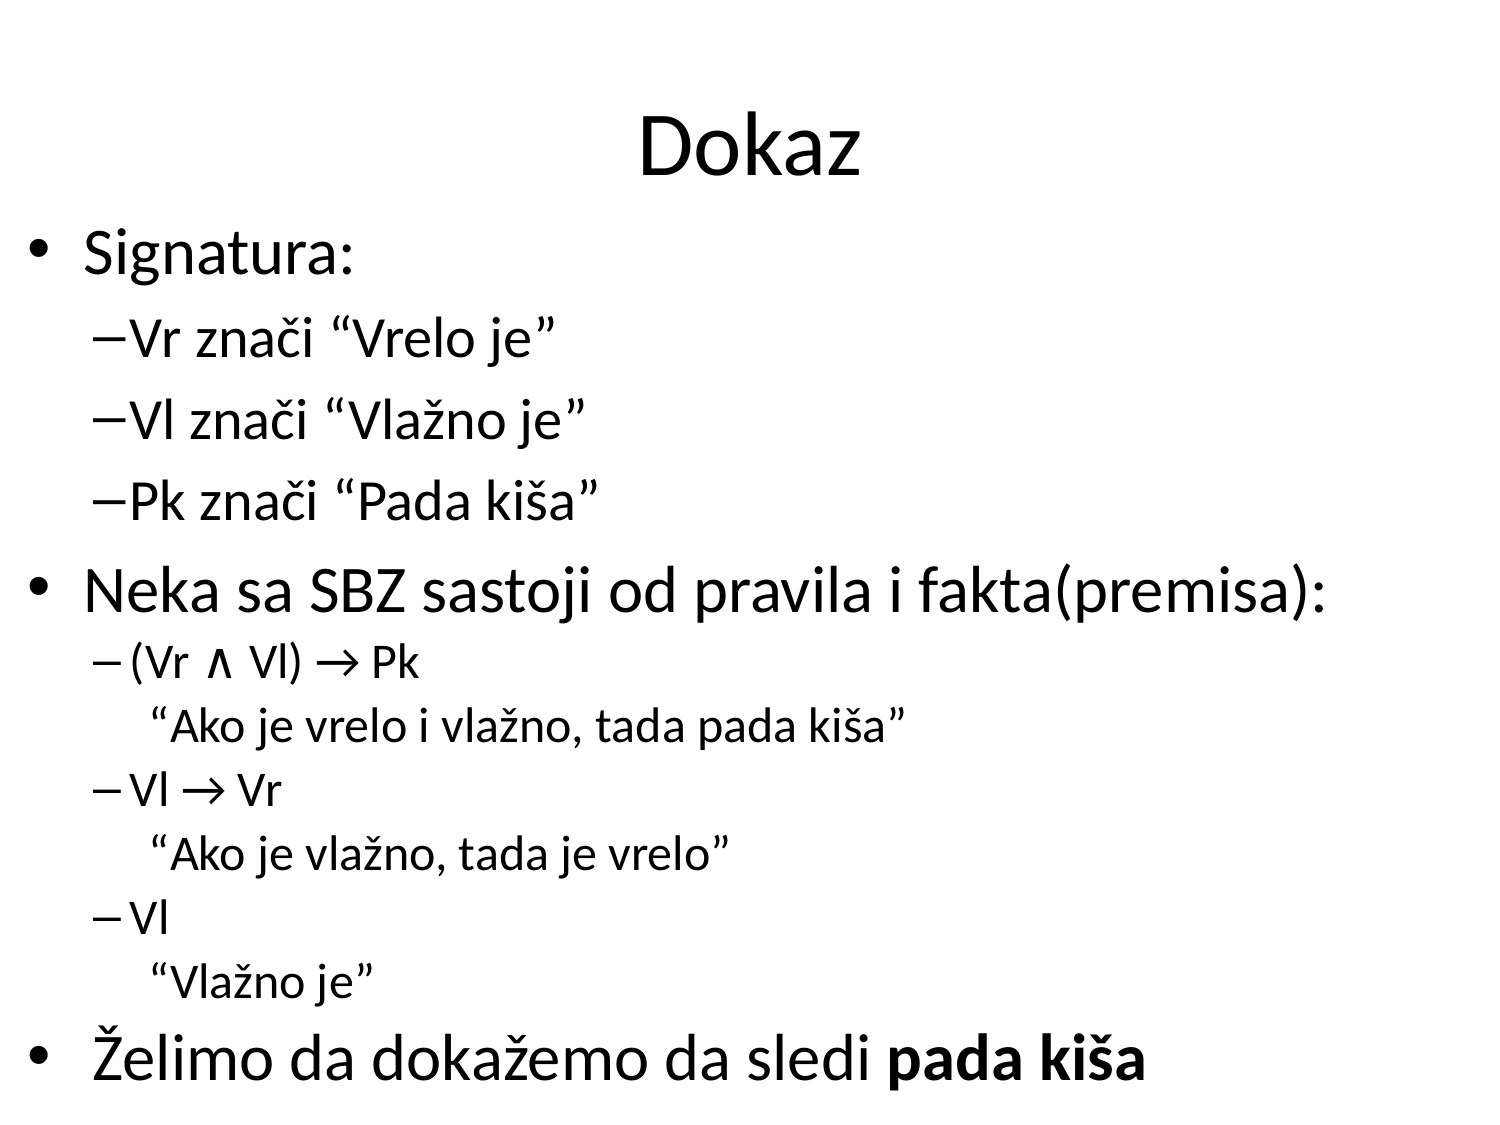

# Dokaz
Signatura:
Vr znači “Vrelo je”
Vl znači “Vlažno je”
Pk znači “Pada kiša”
Neka sa SBZ sastoji od pravila i fakta(premisa):
(Vr ∧ Vl) → Pk
“Ako je vrelo i vlažno, tada pada kiša”
Vl → Vr
“Ako je vlažno, tada je vrelo”
Vl
“Vlažno je”
Želimo da dokažemo da sledi pada kiša